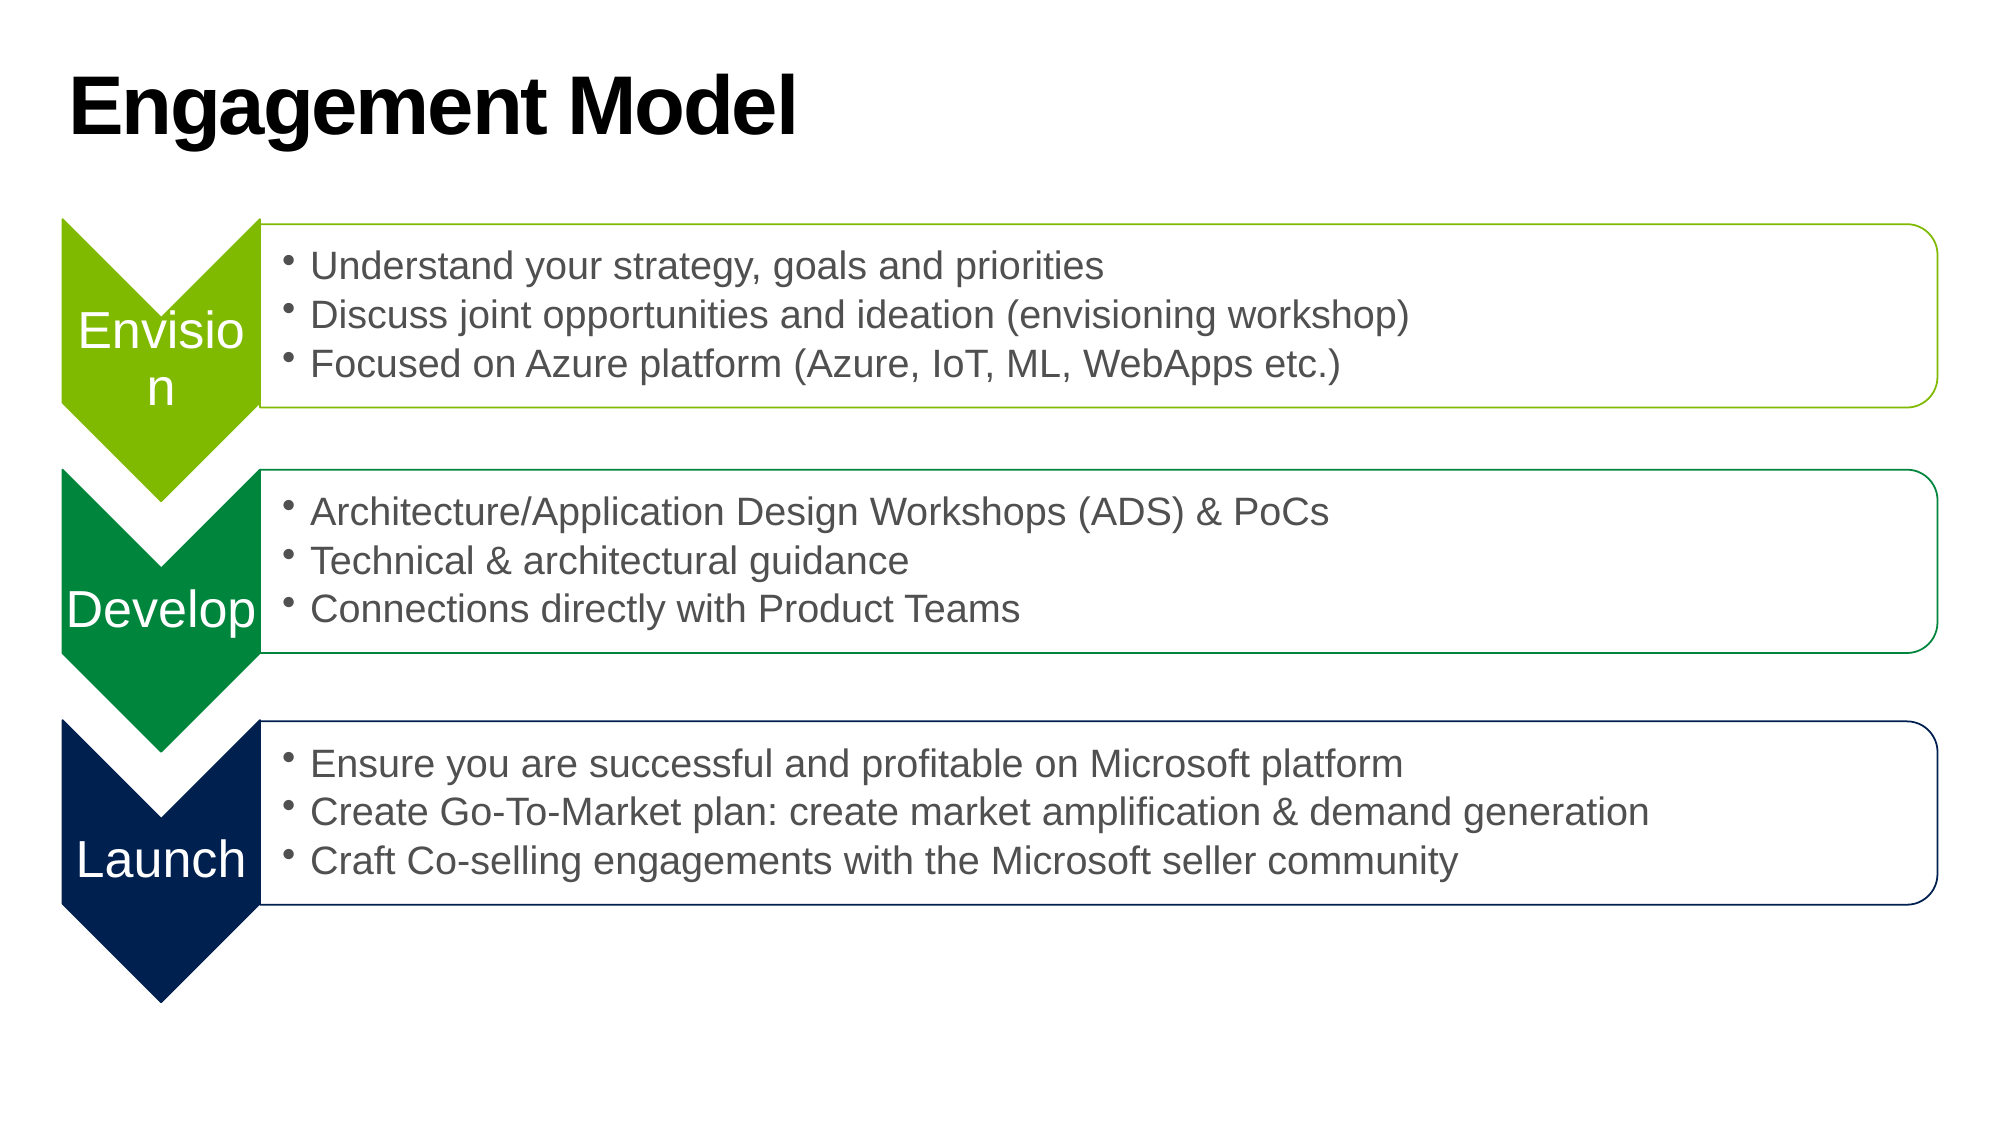

# Engagement Model
Envision
Understand your strategy, goals and priorities
Discuss joint opportunities and ideation (envisioning workshop)
Focused on Azure platform (Azure, IoT, ML, WebApps etc.)
Develop
Architecture/Application Design Workshops (ADS) & PoCs
Technical & architectural guidance
Connections directly with Product Teams
Launch
Ensure you are successful and profitable on Microsoft platform
Create Go-To-Market plan: create market amplification & demand generation
Craft Co-selling engagements with the Microsoft seller community